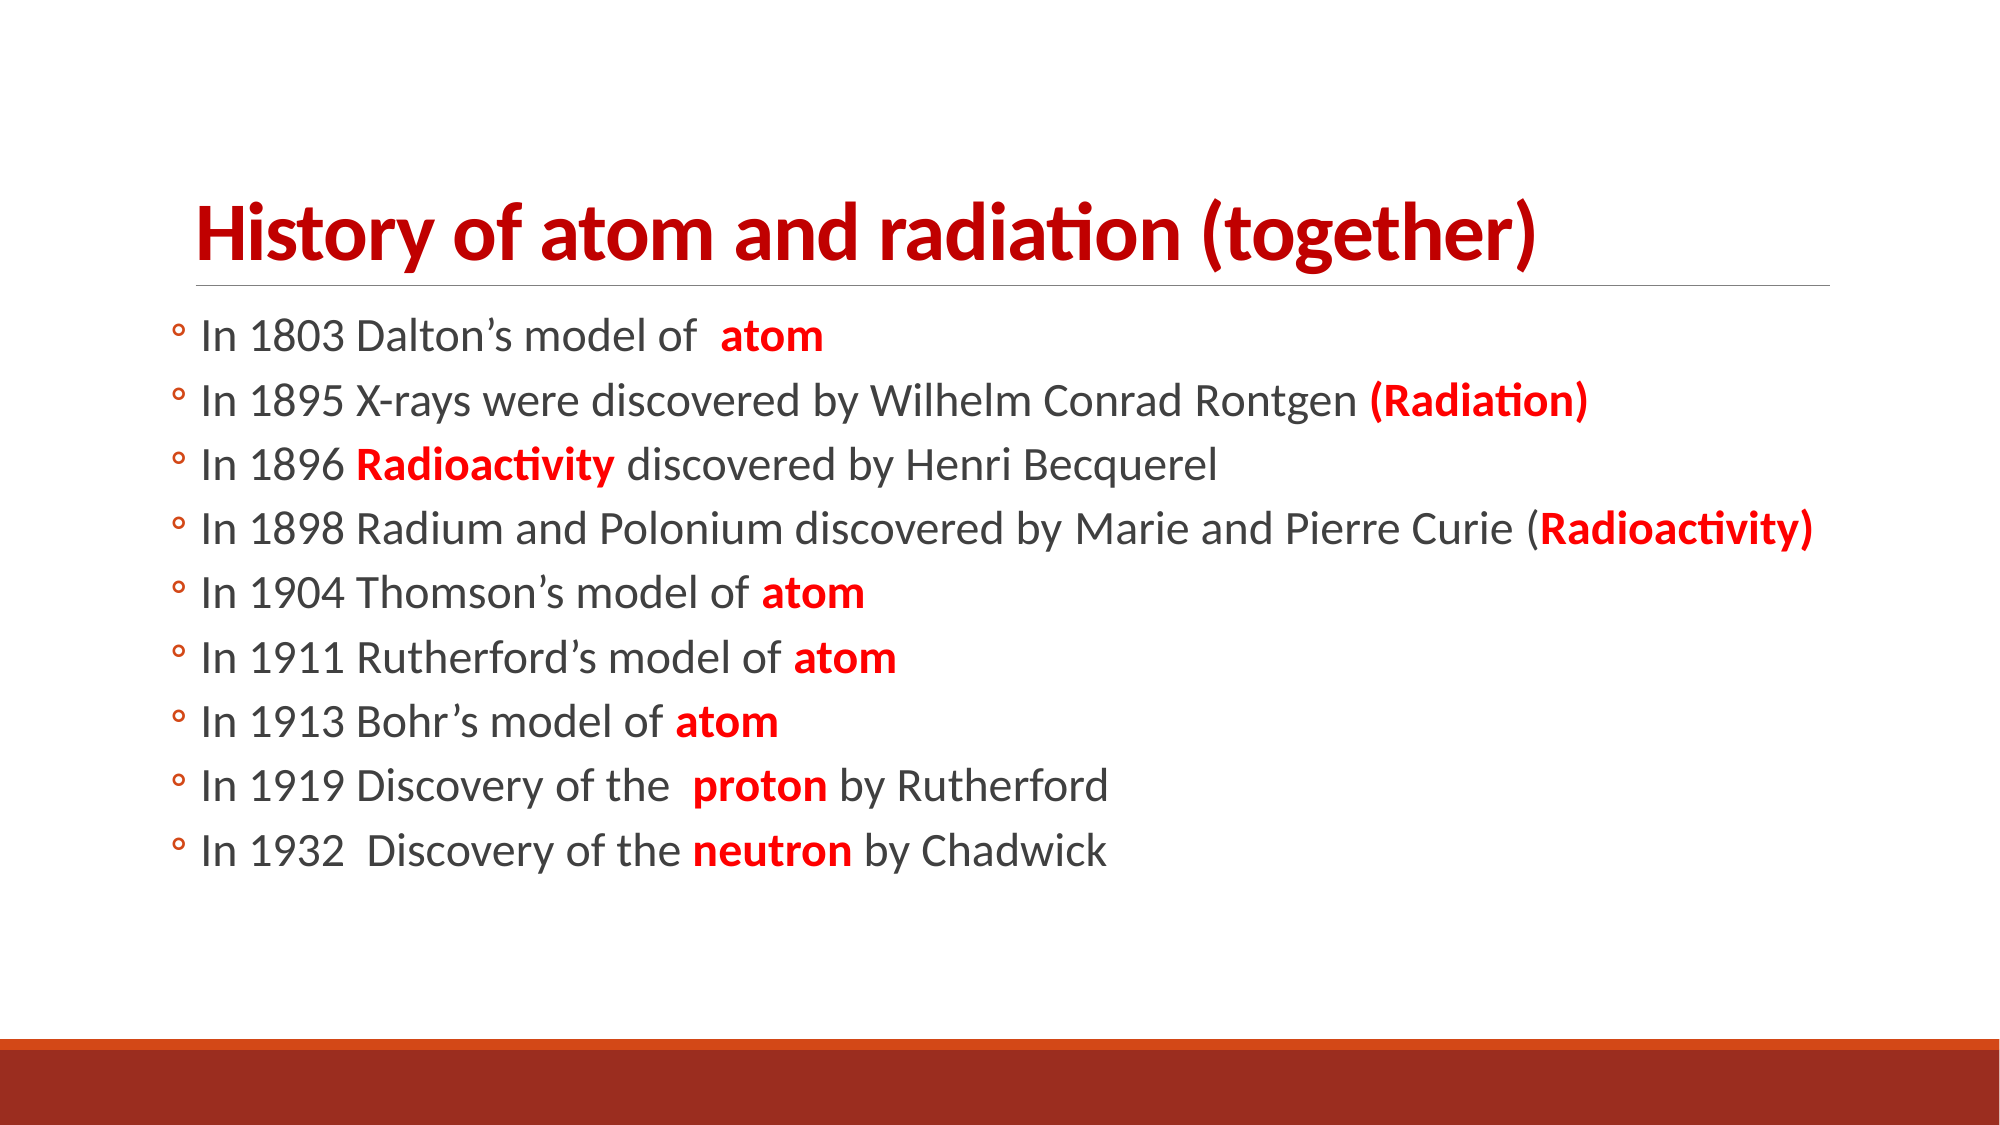

# History of atom and radiation (together)
In 1803 Dalton’s model of  atom
In 1895 X-rays were discovered by Wilhelm Conrad Rontgen (Radiation)
In 1896 Radioactivity discovered by Henri Becquerel
In 1898 Radium and Polonium discovered by Marie and Pierre Curie (Radioactivity)
In 1904 Thomson’s model of atom
In 1911 Rutherford’s model of atom
In 1913 Bohr’s model of atom
In 1919 Discovery of the  proton by Rutherford
In 1932  Discovery of the neutron by Chadwick